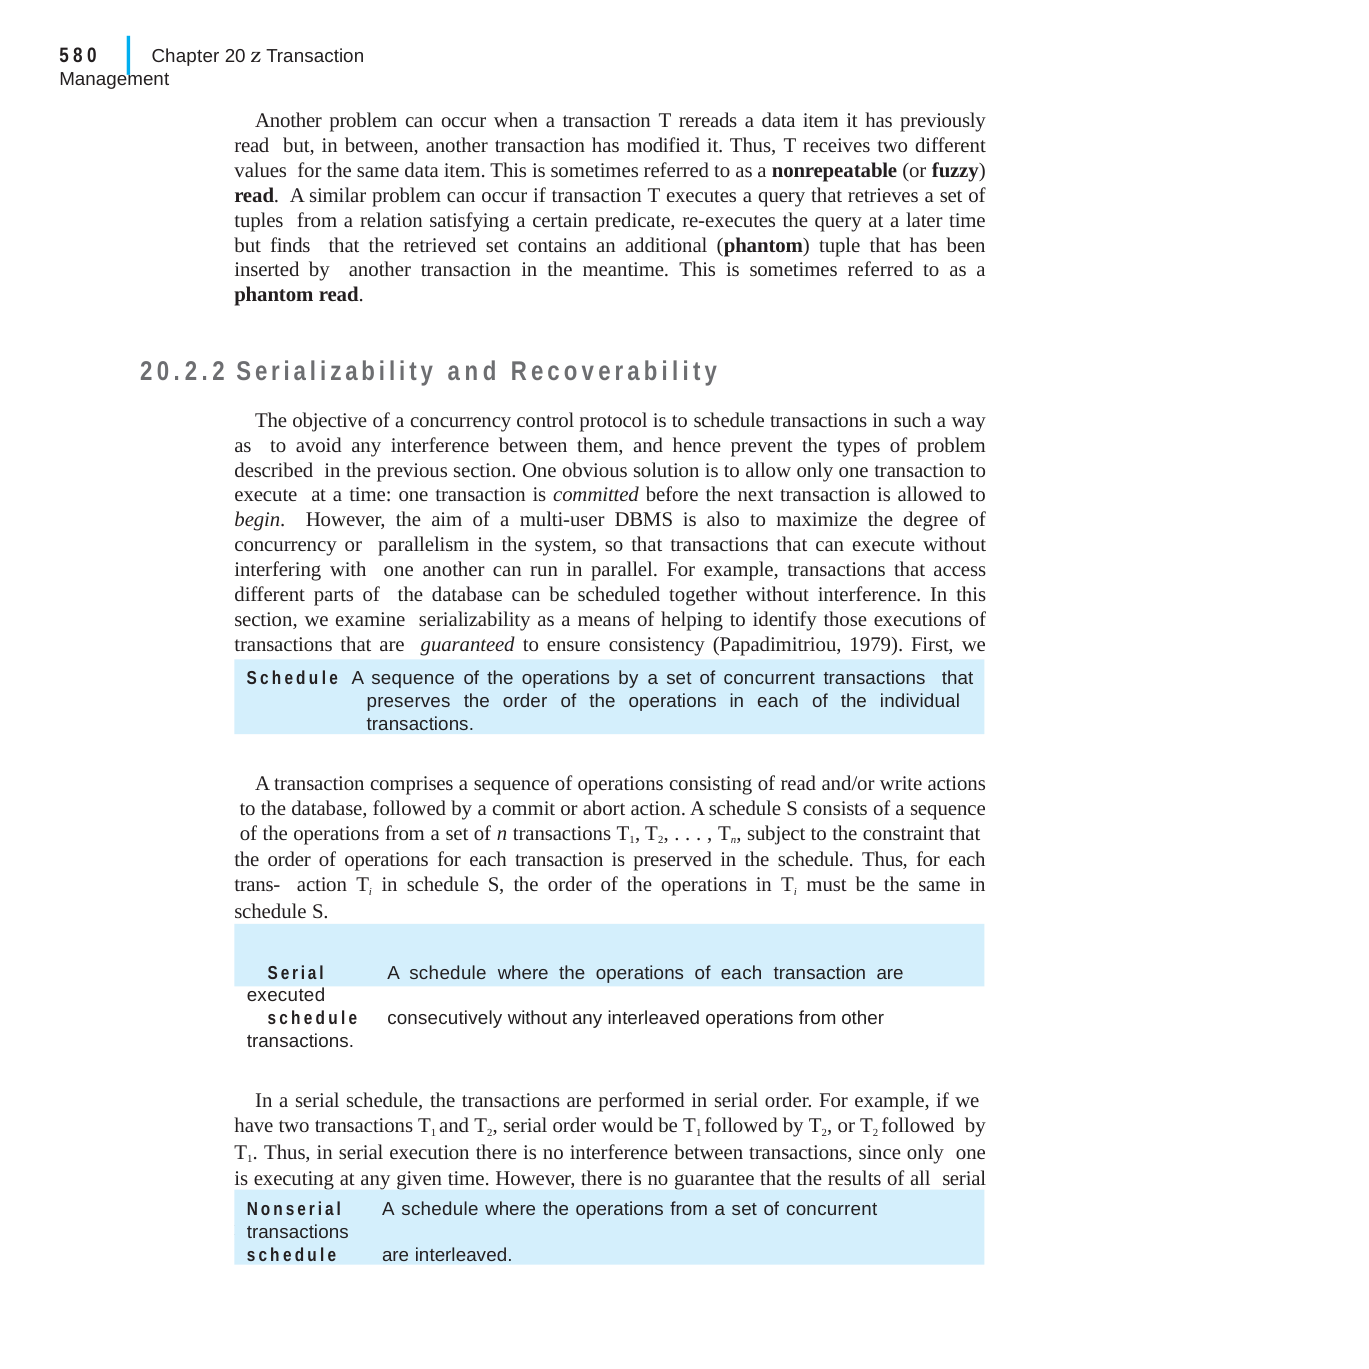

|
580	Chapter 20 z Transaction Management
Another problem can occur when a transaction T rereads a data item it has previously read  but, in between, another transaction has modified it. Thus, T receives two different values  for the same data item. This is sometimes referred to as a nonrepeatable (or fuzzy) read.  A similar problem can occur if transaction T executes a query that retrieves a set of tuples  from a relation satisfying a certain predicate, re-executes the query at a later time but finds  that the retrieved set contains an additional (phantom) tuple that has been inserted by  another transaction in the meantime. This is sometimes referred to as a phantom read.

20.2.2	Serializability and Recoverability
The objective of a concurrency control protocol is to schedule transactions in such a way as  to avoid any interference between them, and hence prevent the types of problem described  in the previous section. One obvious solution is to allow only one transaction to execute  at a time: one transaction is committed before the next transaction is allowed to begin.  However, the aim of a multi-user DBMS is also to maximize the degree of concurrency or  parallelism in the system, so that transactions that can execute without interfering with  one another can run in parallel. For example, transactions that access different parts of  the database can be scheduled together without interference. In this section, we examine  serializability as a means of helping to identify those executions of transactions that are  guaranteed to ensure consistency (Papadimitriou, 1979). First, we give some definitions.
Schedule A sequence of the operations by a set of concurrent transactions  that preserves the order of the operations in each of the individual  transactions.
A transaction comprises a sequence of operations consisting of read and/or write actions  to the database, followed by a commit or abort action. A schedule S consists of a sequence  of the operations from a set of n transactions T1, T2, . . . , Tn, subject to the constraint that  the order of operations for each transaction is preserved in the schedule. Thus, for each trans-  action Ti in schedule S, the order of the operations in Ti must be the same in schedule S.

Serial	A  schedule  where  the  operations  of  each  transaction  are  executed
schedule	consecutively without any interleaved operations from other transactions.

In a serial schedule, the transactions are performed in serial order. For example, if we  have two transactions T1 and T2, serial order would be T1 followed by T2, or T2 followed  by T1. Thus, in serial execution there is no interference between transactions, since only  one is executing at any given time. However, there is no guarantee that the results of all  serial executions of a given set of transactions will be identical. In banking, for example, it  matters whether interest is calculated on an account before a large deposit is made or after.

Nonserial	A schedule where the operations from a set of concurrent transactions
schedule	are interleaved.